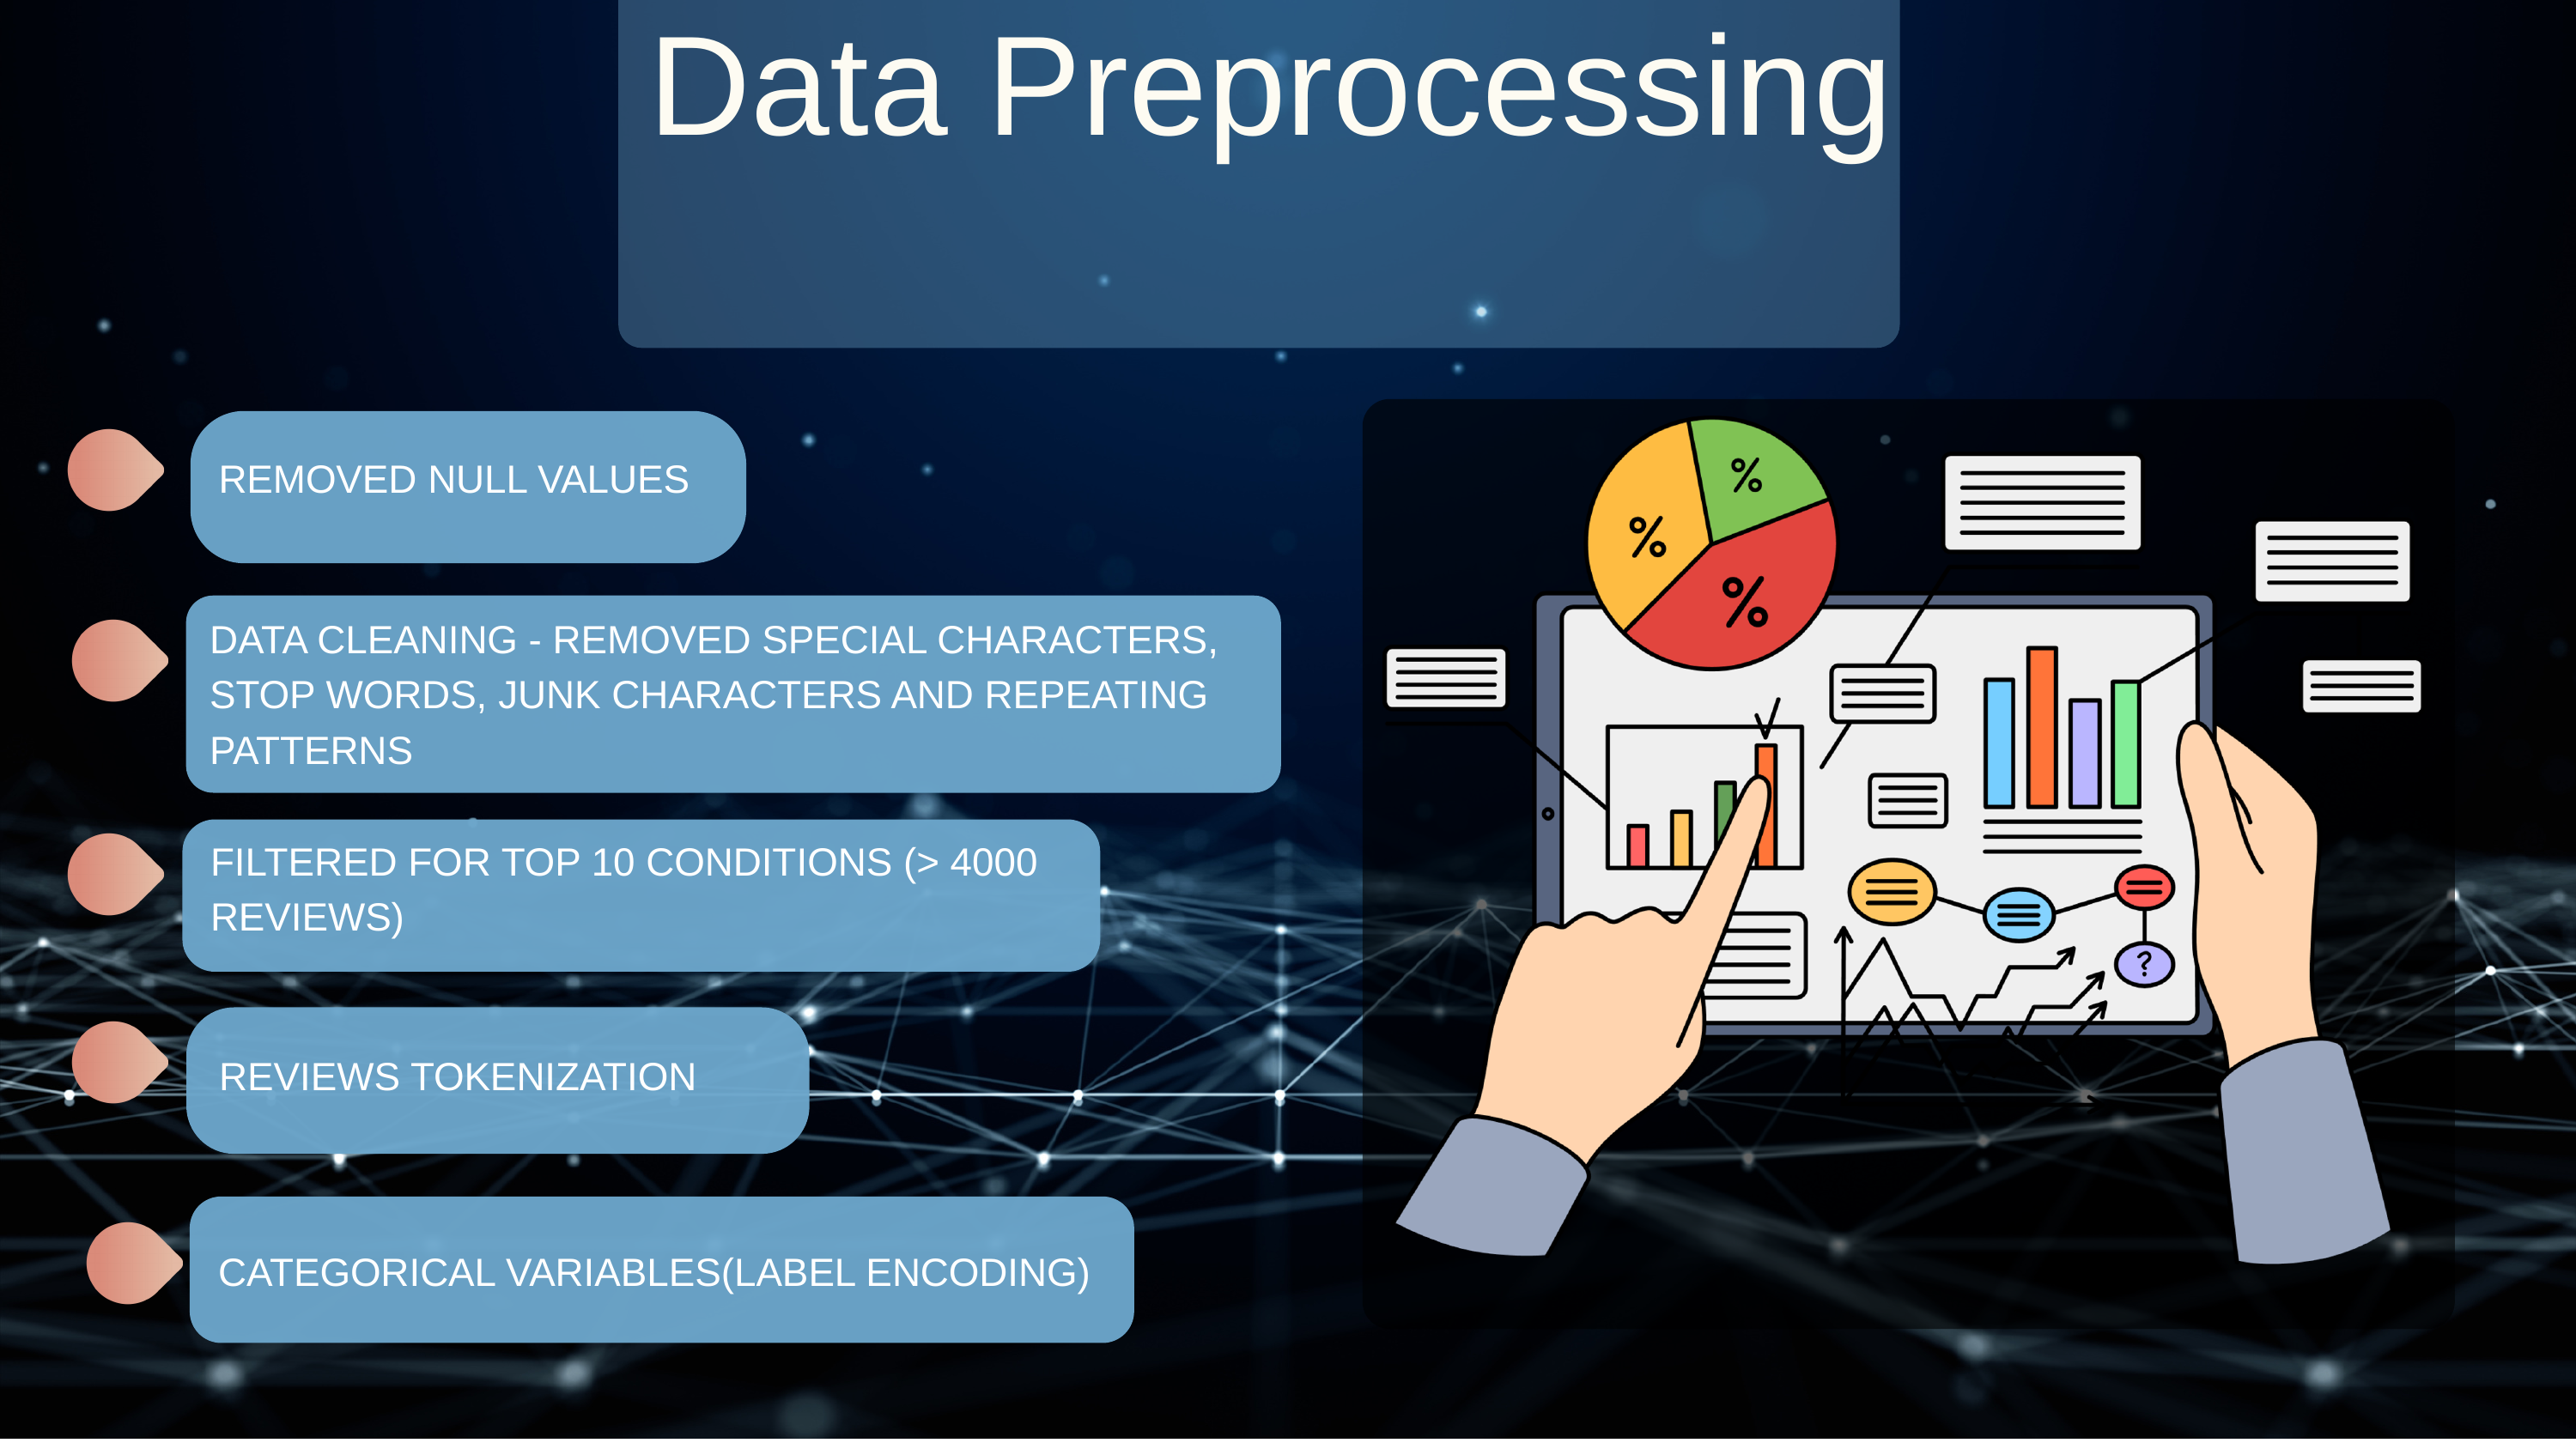

Data Preprocessing

REMOVED NULL VALUES​

DATA CLEANING - REMOVED SPECIAL CHARACTERS, STOP WORDS, JUNK CHARACTERS AND REPEATING PATTERNS​

FILTERED FOR TOP 10 CONDITIONS (> 4000 REVIEWS)​

REVIEWS TOKENIZATION

CATEGORICAL VARIABLES(LABEL ENCODING)​